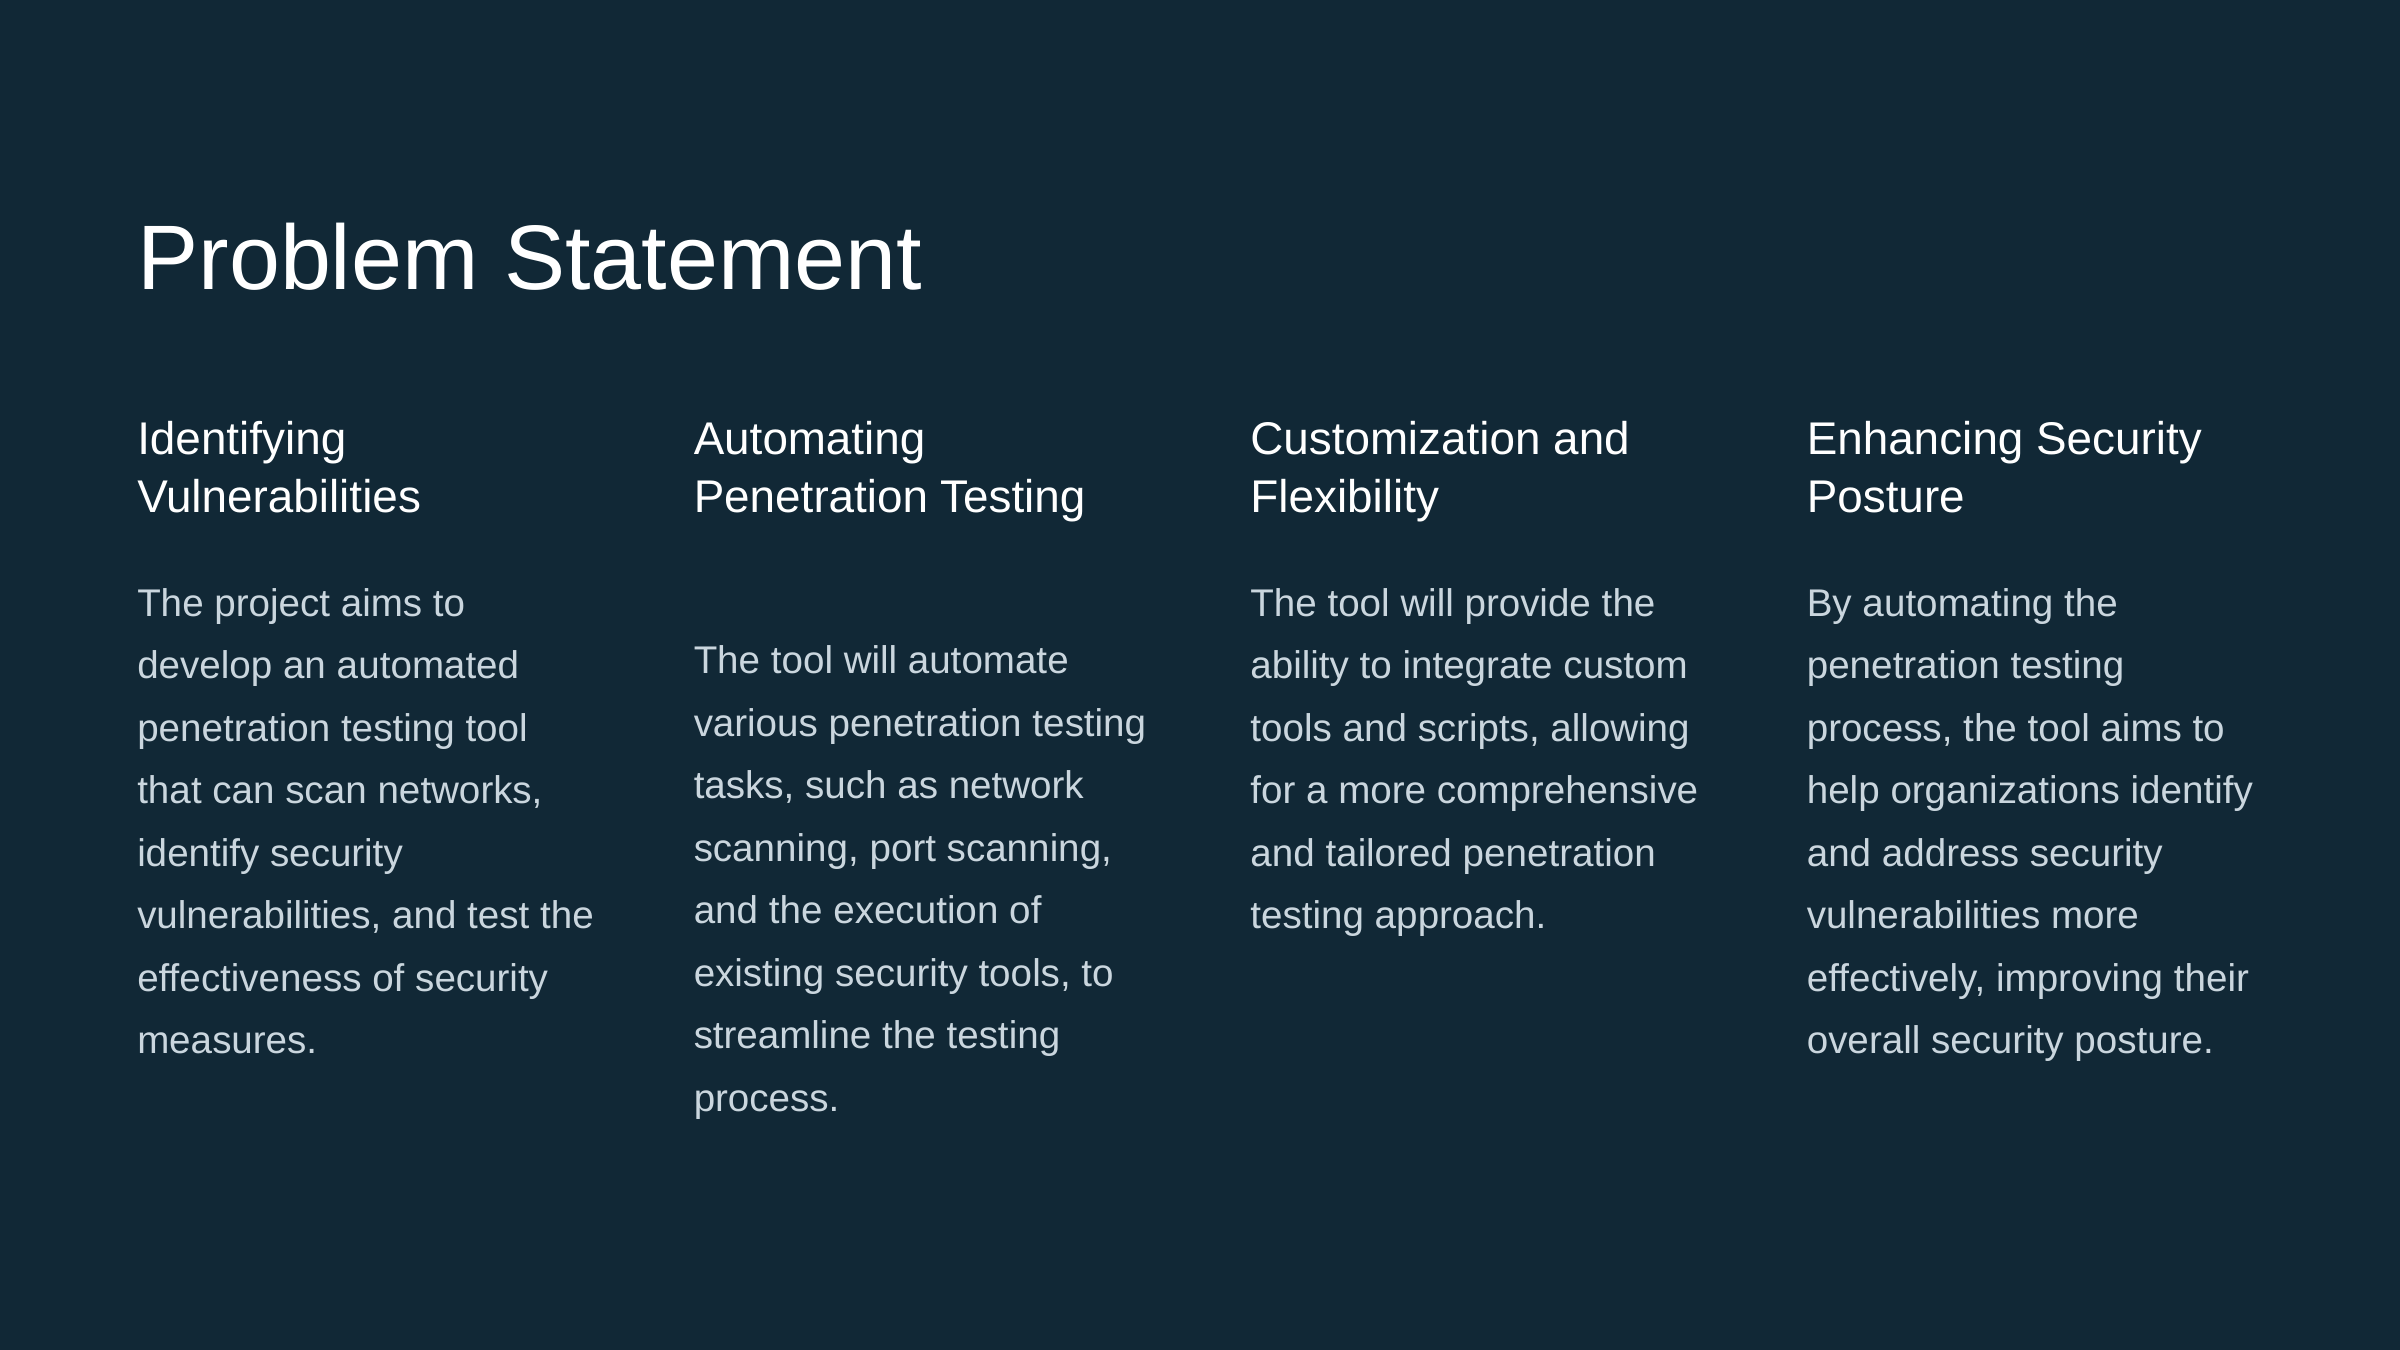

Problem Statement
Identifying Vulnerabilities
Automating Penetration Testing
Customization and Flexibility
Enhancing Security Posture
The project aims to develop an automated penetration testing tool that can scan networks, identify security vulnerabilities, and test the effectiveness of security measures.
The tool will provide the ability to integrate custom tools and scripts, allowing for a more comprehensive and tailored penetration testing approach.
By automating the penetration testing process, the tool aims to help organizations identify and address security vulnerabilities more effectively, improving their overall security posture.
The tool will automate various penetration testing tasks, such as network scanning, port scanning, and the execution of existing security tools, to streamline the testing process.